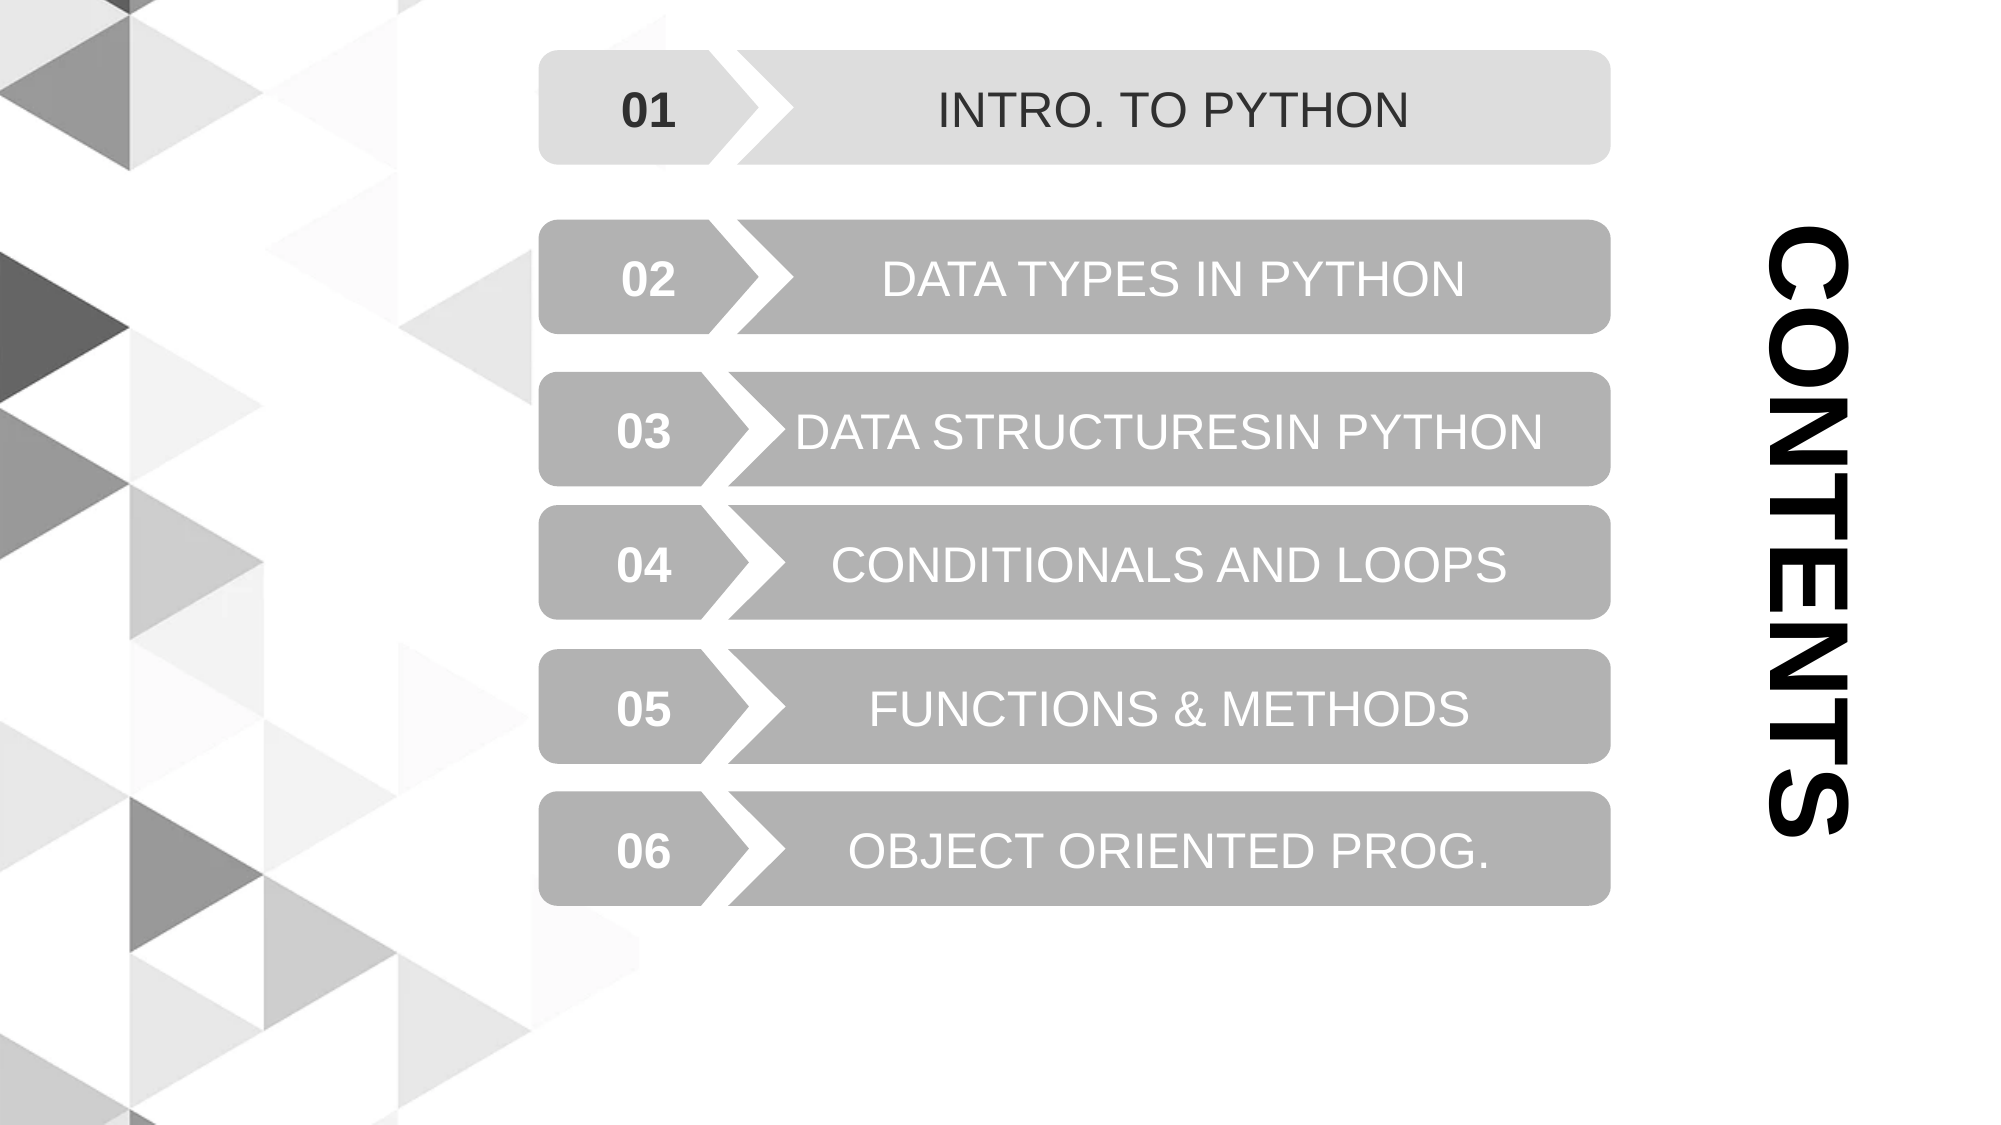

01
INTRO. TO PYTHON
02
DATA TYPES IN PYTHON
CONTENTS
03
DATA STRUCTURESIN PYTHON
04
CONDITIONALS AND LOOPS
05
FUNCTIONS & METHODS
06
OBJECT ORIENTED PROG.